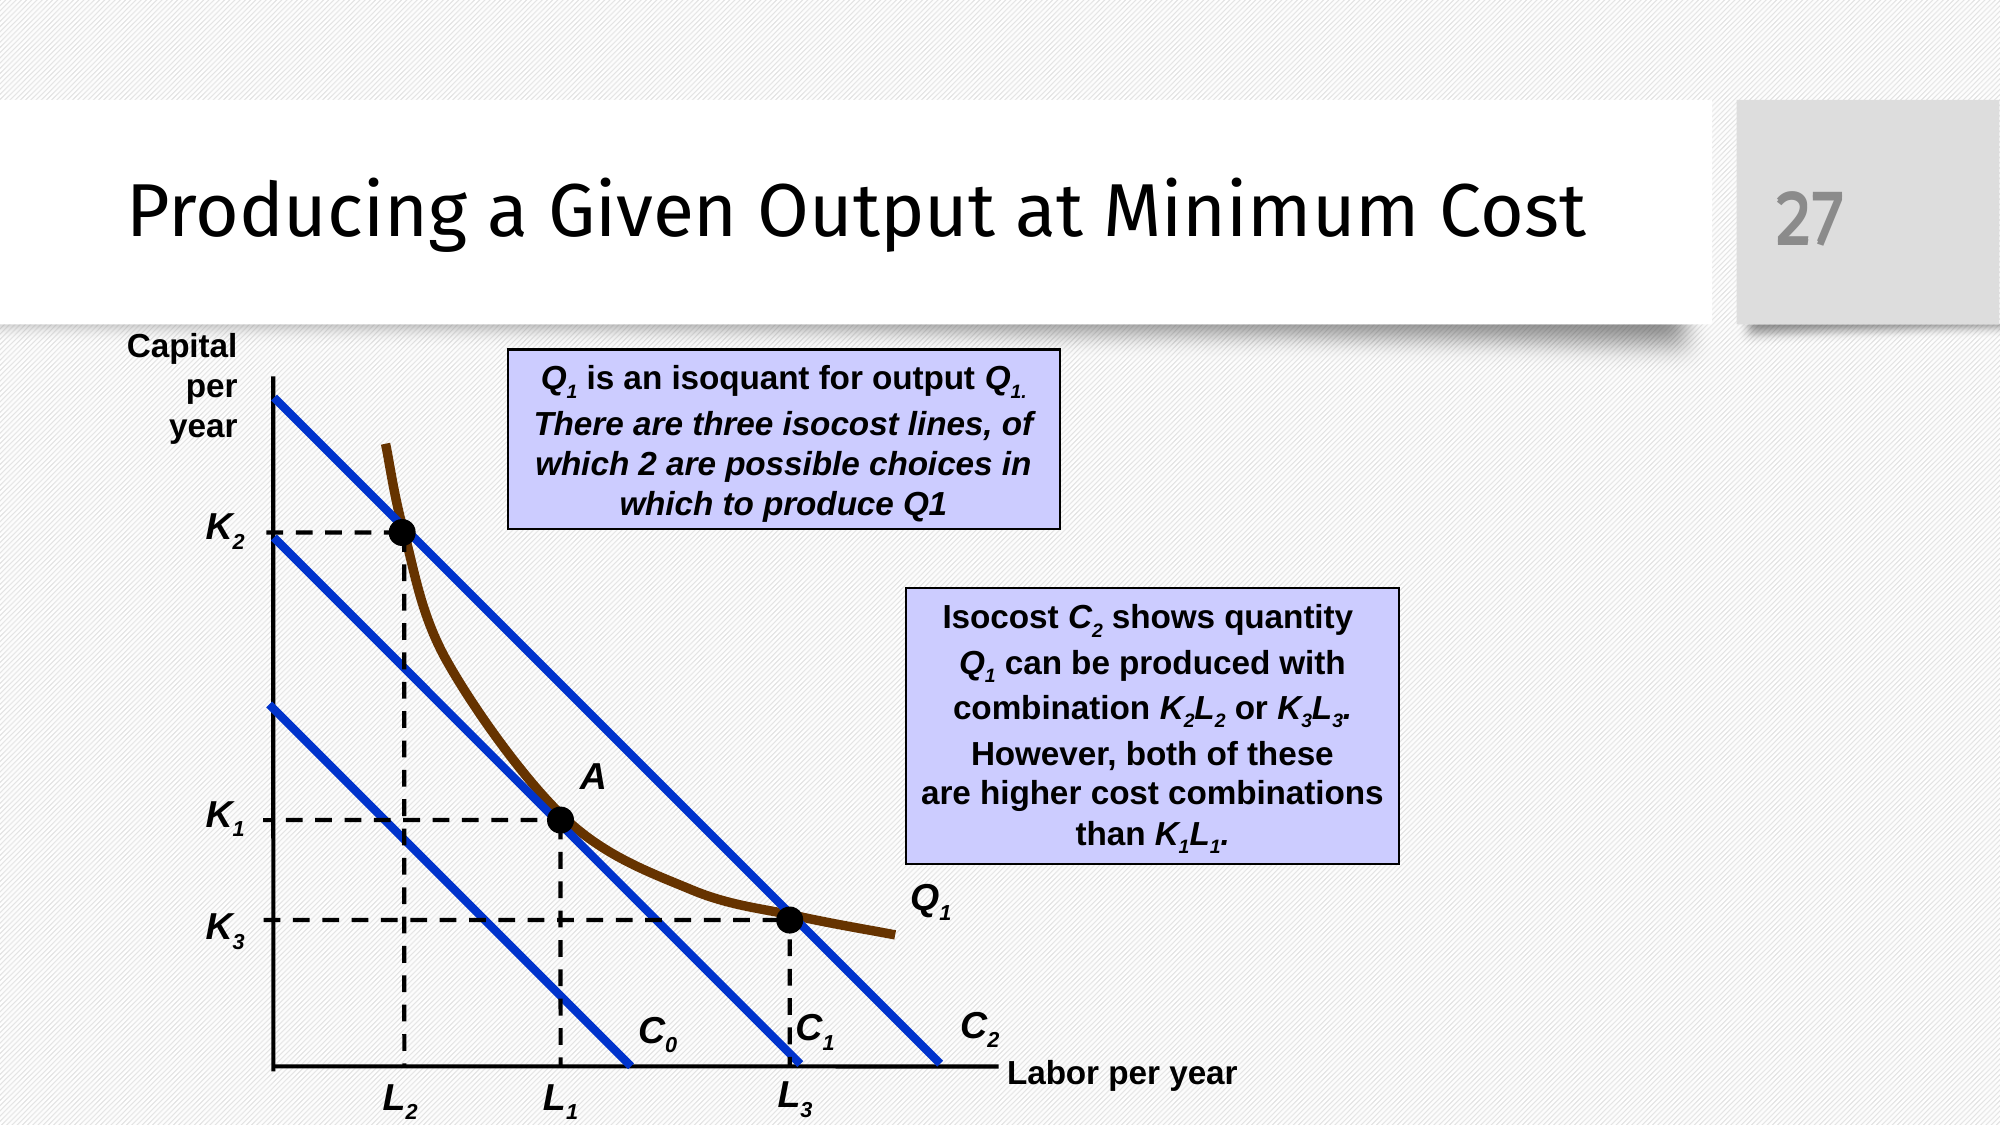

27
# Producing a Given Output at Minimum Cost
27
Capital
per
year

Q1 is an isoquant for output Q1.
There are three isocost lines, of which 2 are possible choices in which to produce Q1

C2

Q1
K2

A
K1

K3

L3
L2
L1

C1
Isocost C2 shows quantity
Q1 can be produced with
combination K2L2 or K3L3.
However, both of these
are higher cost combinations
than K1L1.

C0
Labor per year